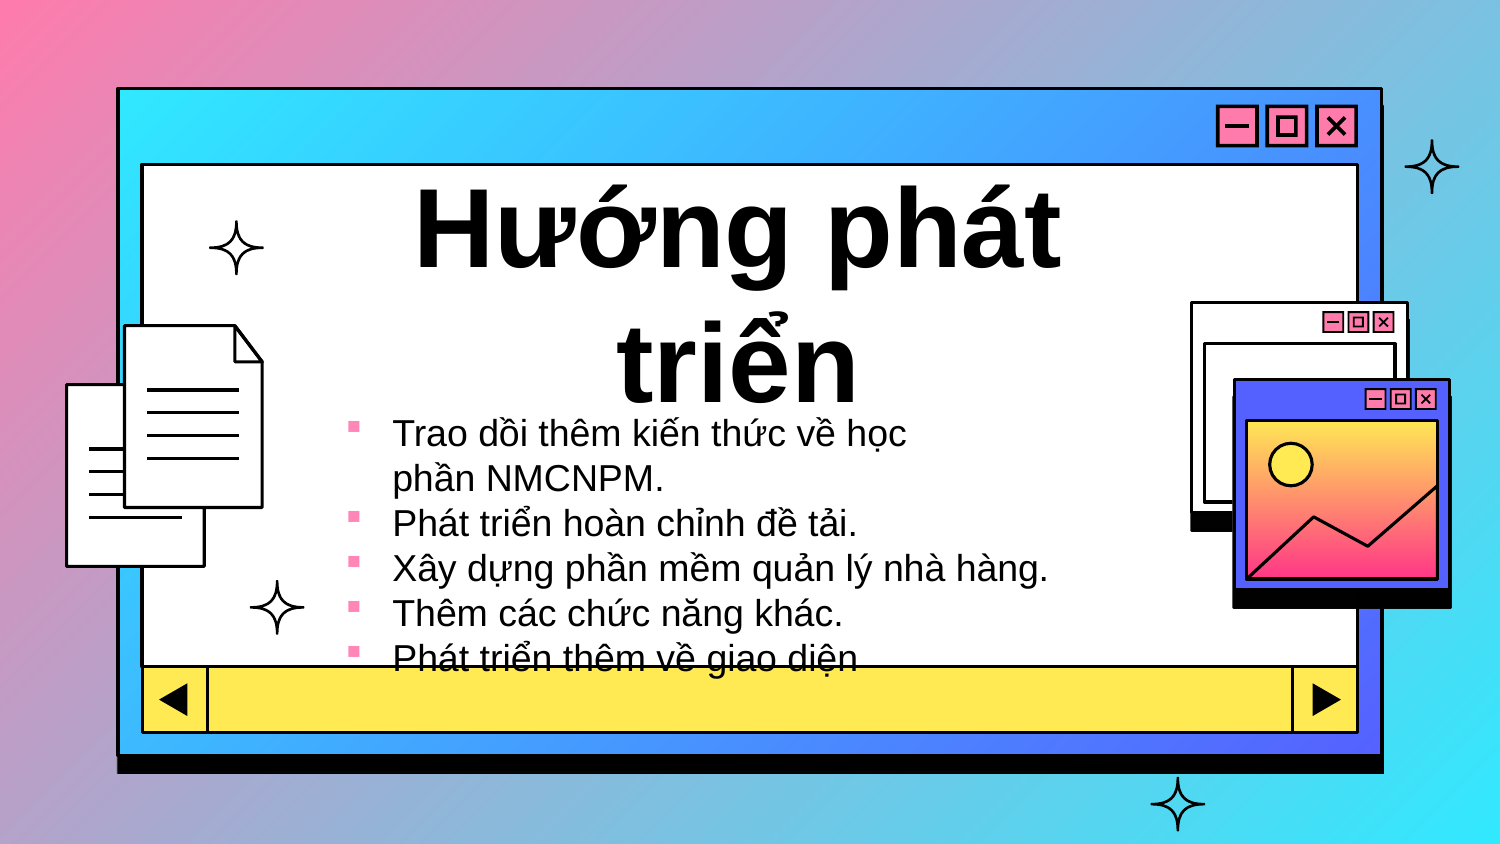

# Hướng phát triển

Trao dồi thêm kiến thức về học phần NMCNPM.
Phát triển hoàn chỉnh đề tải.
Xây dựng phần mềm quản lý nhà hàng.
Thêm các chức năng khác.
Phát triển thêm về giao diện